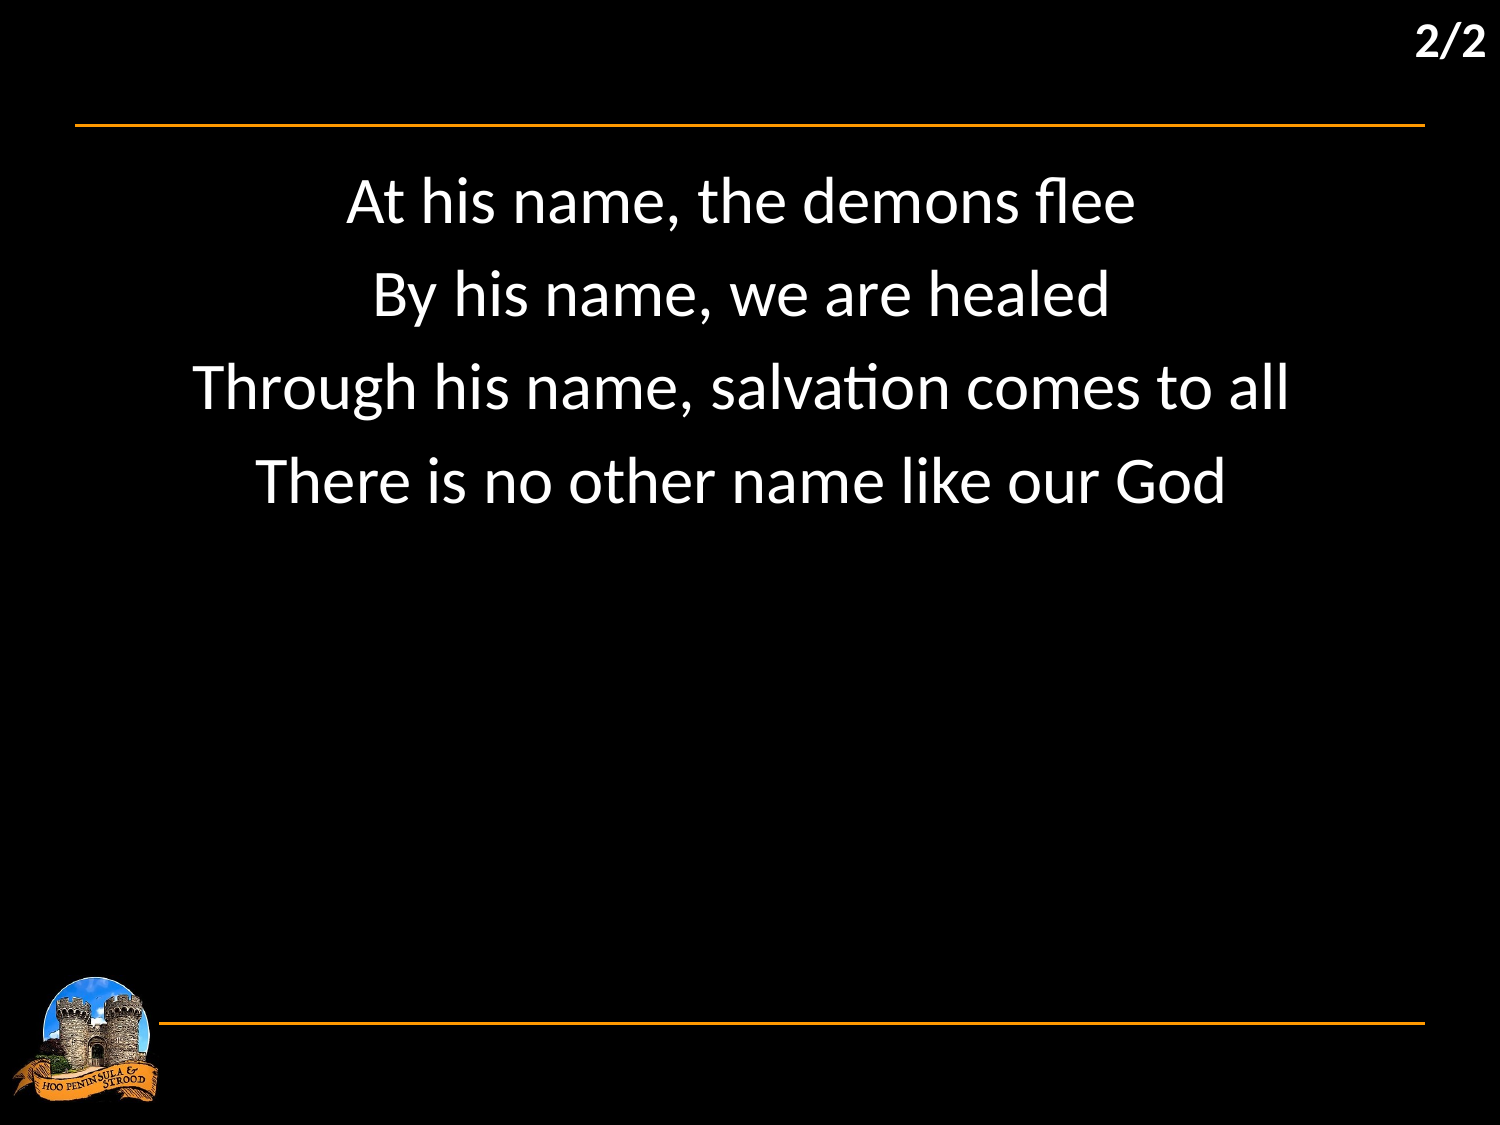

2/2
At his name, the demons flee
By his name, we are healed
Through his name, salvation comes to all
There is no other name like our God